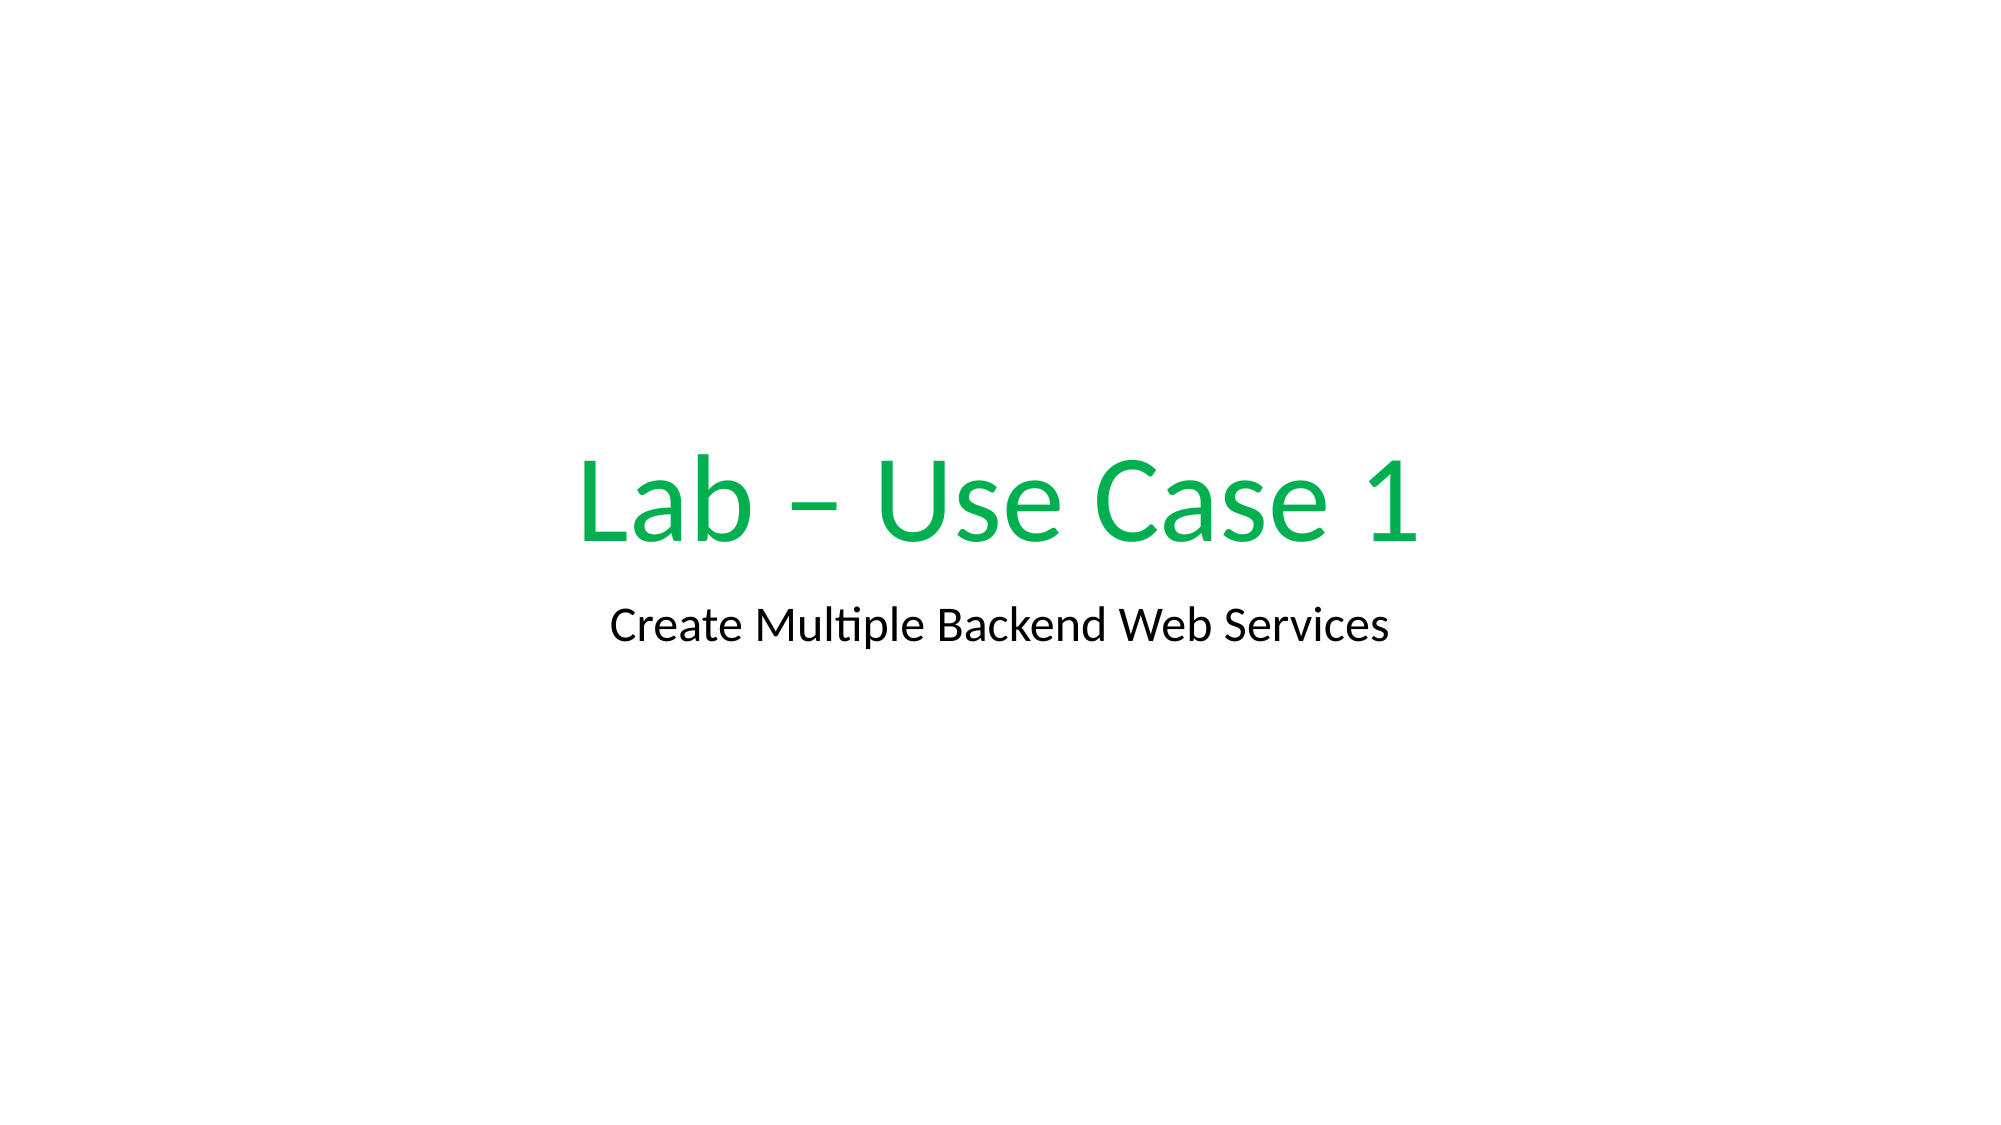

# Lab – Use Case 1
Create Multiple Backend Web Services